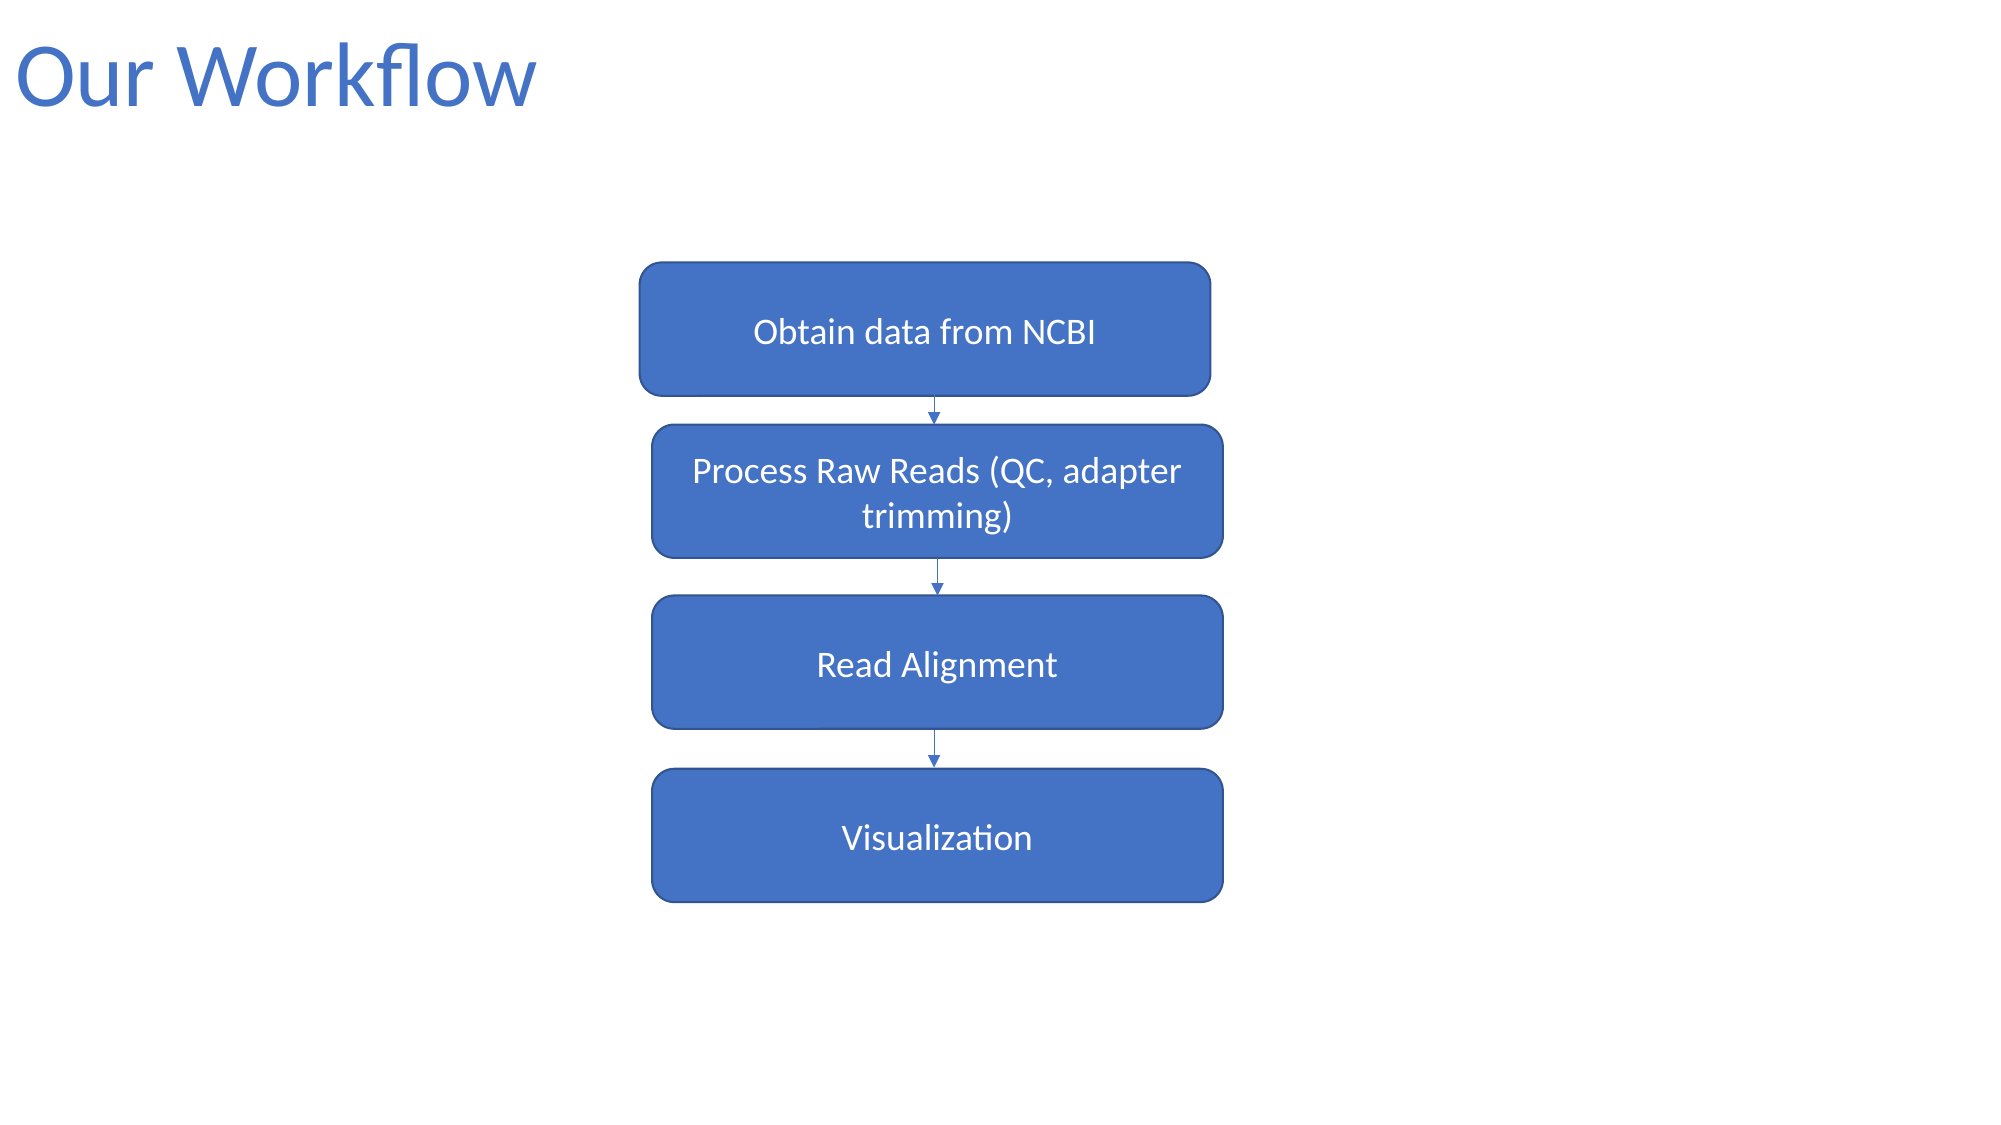

# Our Workflow
Obtain data from NCBI
Process Raw Reads (QC, adapter trimming)
Read Alignment
Visualization